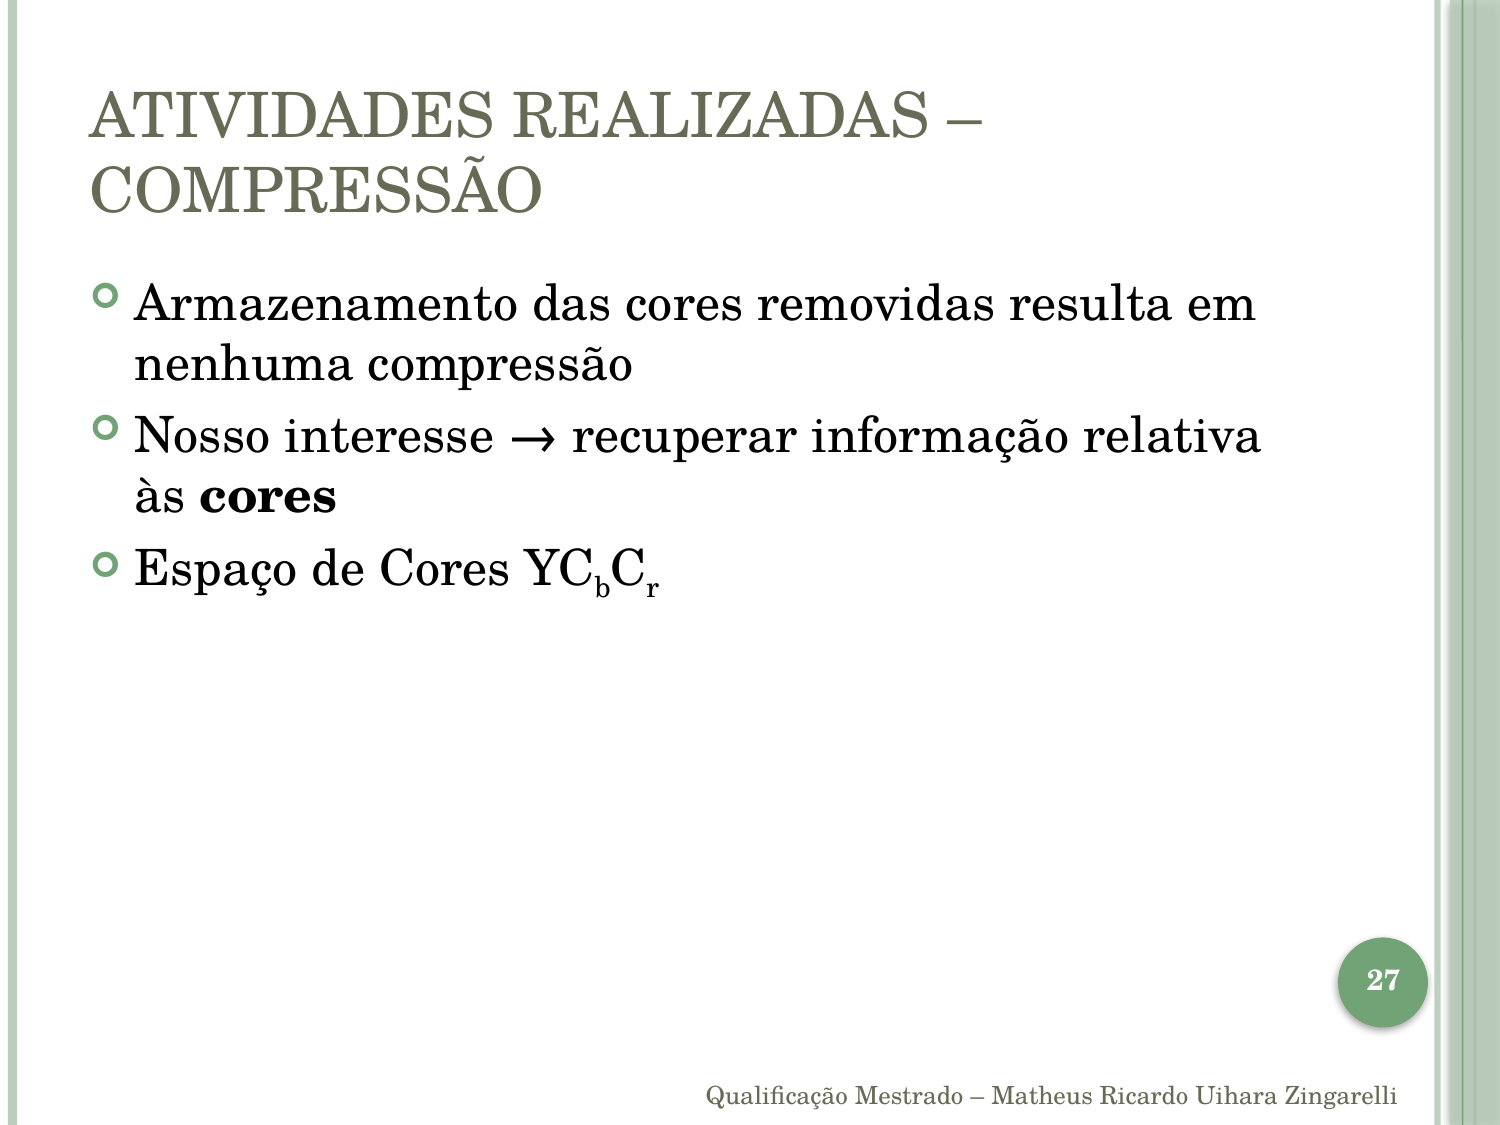

# Atividades Realizadas – Compressão
Armazenamento das cores removidas resulta em nenhuma compressão
Nosso interesse → recuperar informação relativa às cores
Espaço de Cores YCbCr

27
Qualificação Mestrado – Matheus Ricardo Uihara Zingarelli